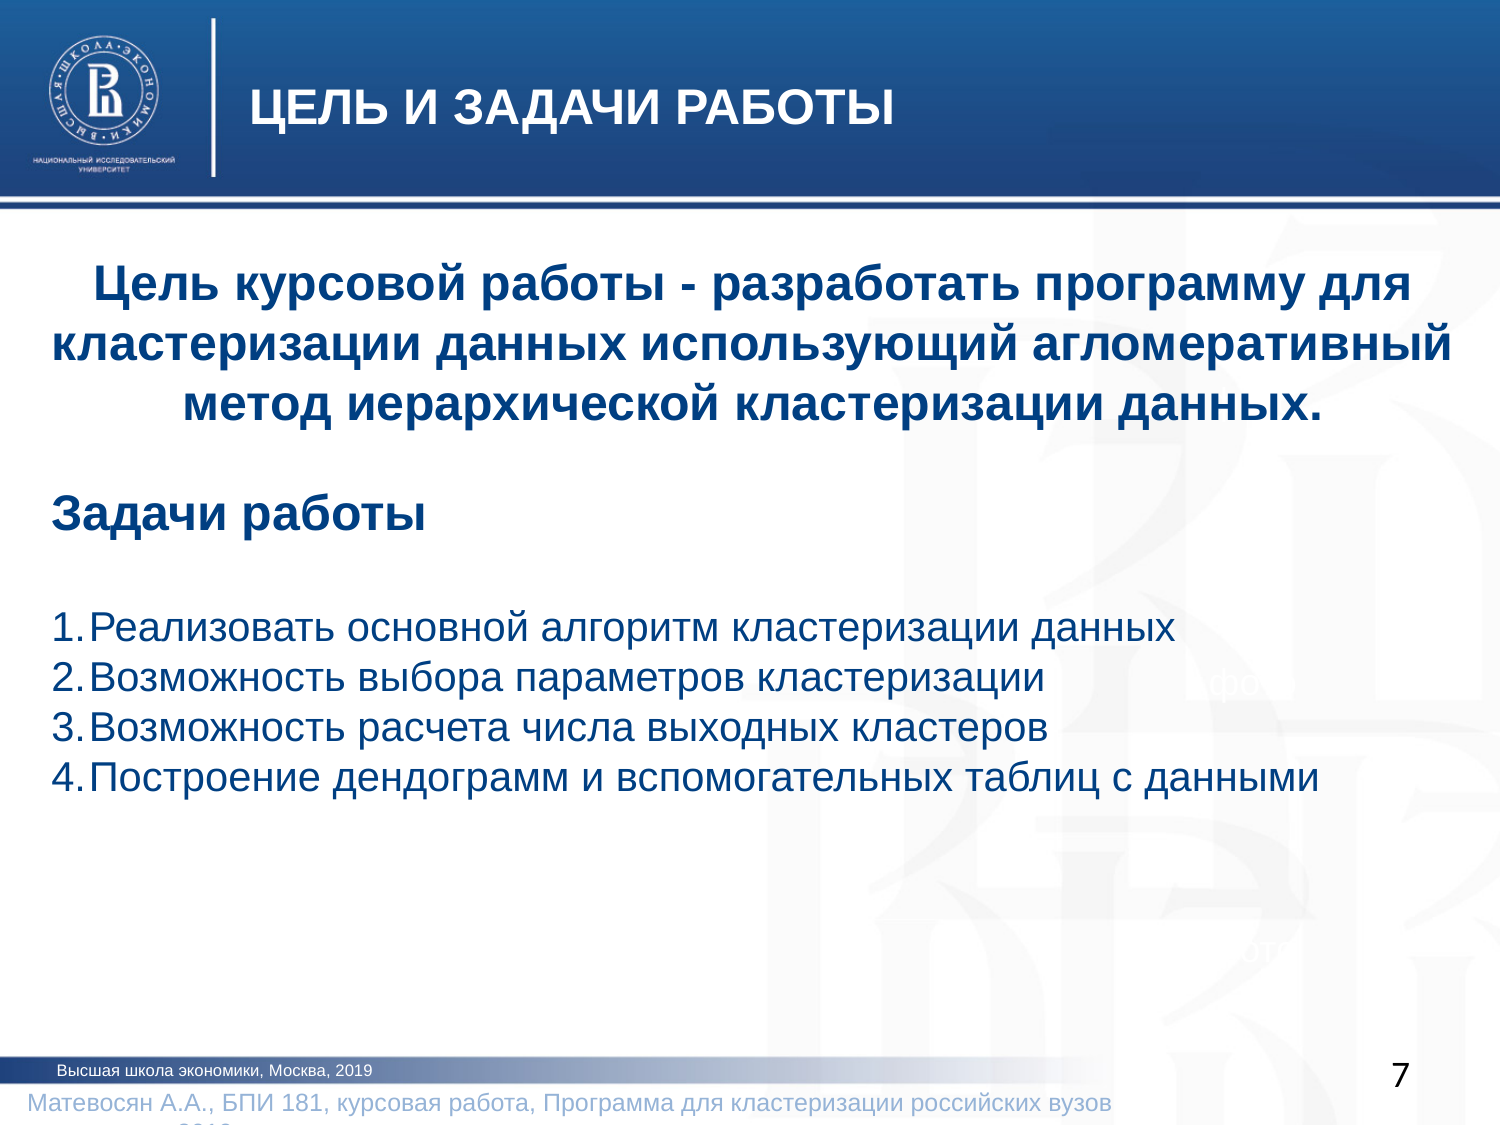

ЦЕЛЬ И ЗАДАЧИ РАБОТЫ
Цель курсовой работы - разработать программу для кластеризации данных использующий агломеративный метод иерархической кластеризации данных.
Задачи работы

Реализовать основной алгоритм кластеризации данных
Возможность выбора параметров кластеризации
Возможность расчета числа выходных кластеров
Построение дендограмм и вспомогательных таблиц с данными
фото
фото
фото
7
Высшая школа экономики, Москва, 2019
Матевосян А.А., БПИ 181, курсовая работа, Программа для кластеризации российских вузов 			2019